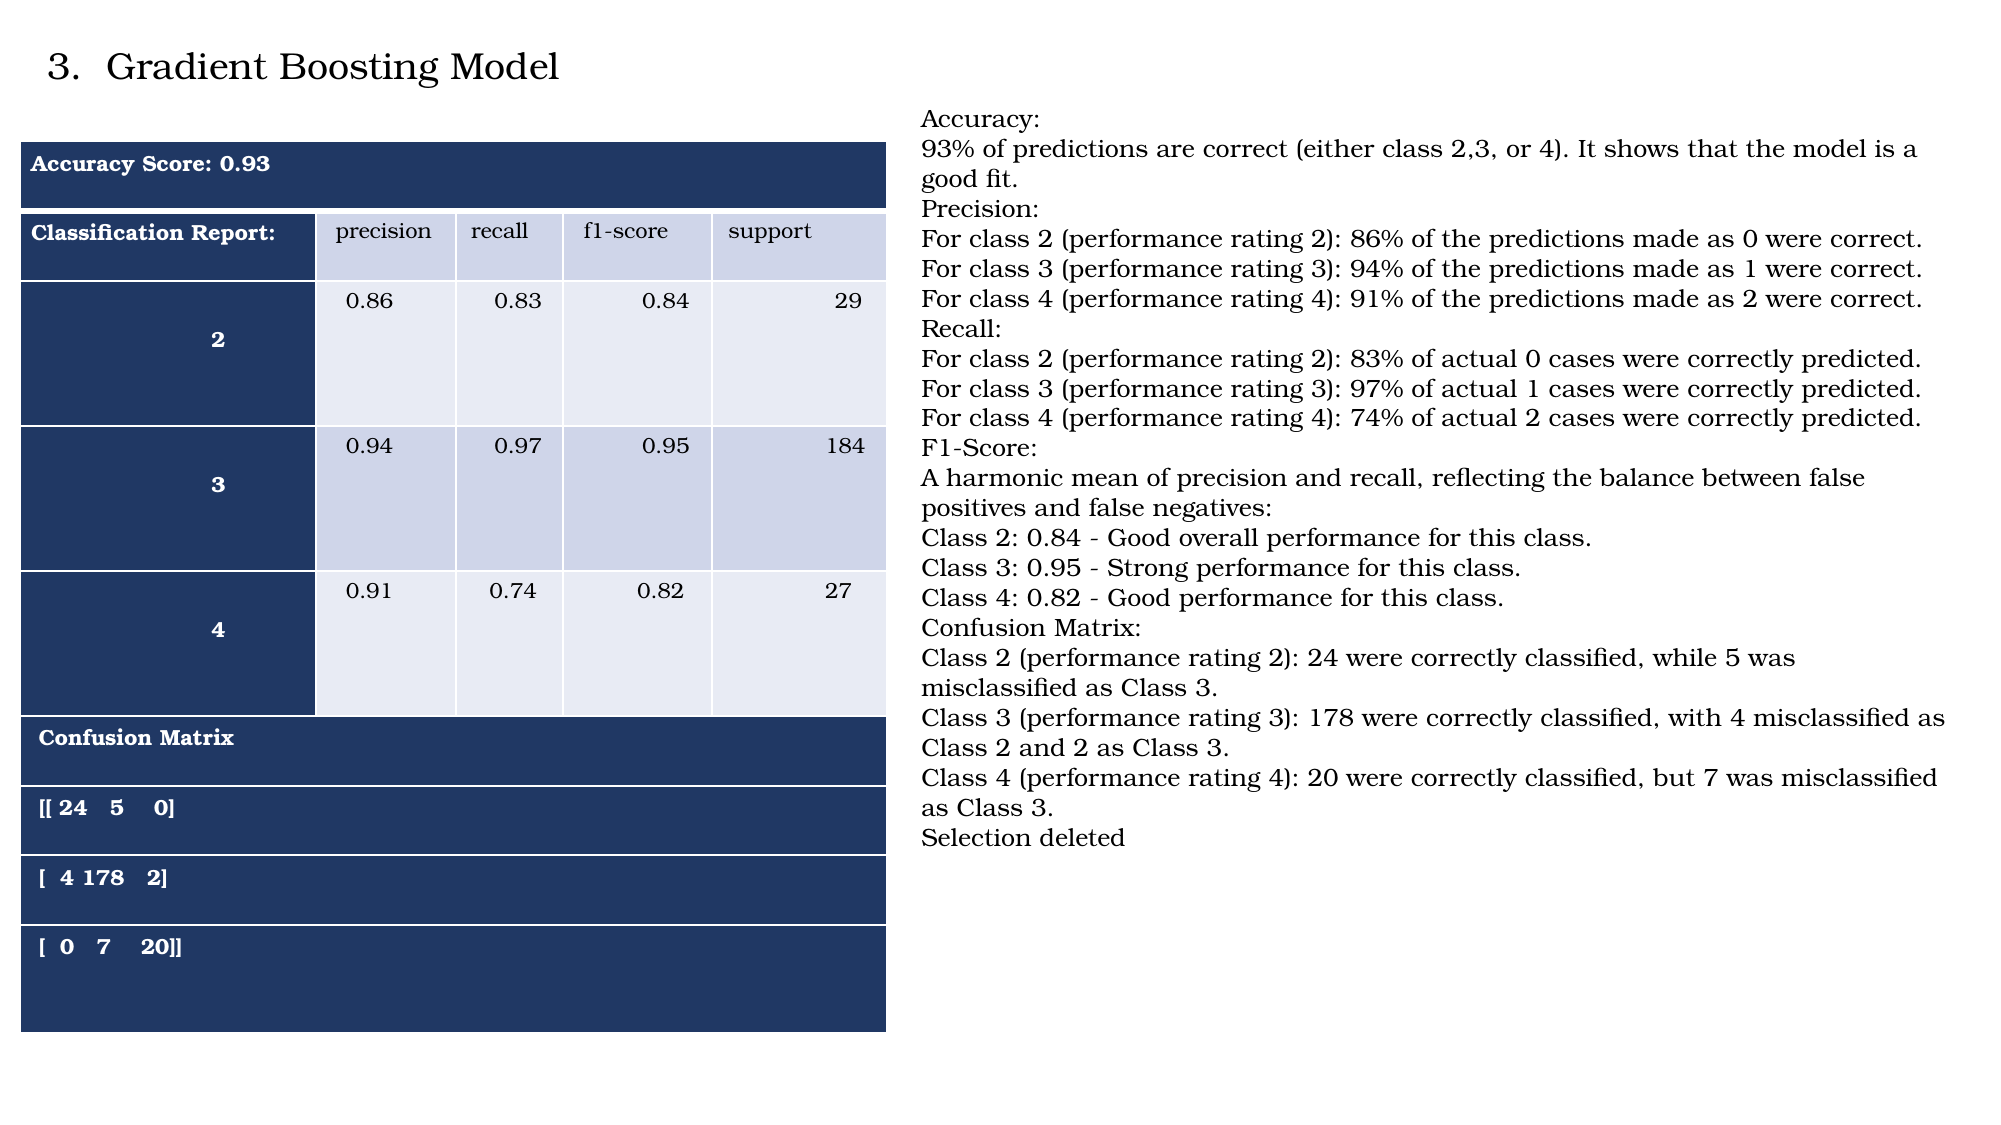

3.  Gradient Boosting Model
Accuracy:
93% of predictions are correct (either class 2,3, or 4). It shows that the model is a good fit.
Precision:
For class 2 (performance rating 2): 86% of the predictions made as 0 were correct.
For class 3 (performance rating 3): 94% of the predictions made as 1 were correct.
For class 4 (performance rating 4): 91% of the predictions made as 2 were correct.
Recall:
For class 2 (performance rating 2): 83% of actual 0 cases were correctly predicted.
For class 3 (performance rating 3): 97% of actual 1 cases were correctly predicted.
For class 4 (performance rating 4): 74% of actual 2 cases were correctly predicted.
F1-Score:
A harmonic mean of precision and recall, reflecting the balance between false positives and false negatives:
Class 2: 0.84 - Good overall performance for this class.
Class 3: 0.95 - Strong performance for this class.
Class 4: 0.82 - Good performance for this class.
Confusion Matrix:
Class 2 (performance rating 2): 24 were correctly classified, while 5 was misclassified as Class 3.
Class 3 (performance rating 3): 178 were correctly classified, with 4 misclassified as Class 2 and 2 as Class 3.
Class 4 (performance rating 4): 20 were correctly classified, but 7 was misclassified as Class 3.
Selection deleted
| Accuracy Score: 0.93 |  |  |  |  |
| --- | --- | --- | --- | --- |
| Classification Report: | precision | recall | f1-score | support |
| 2 | 0.86 | 0.83 | 0.84 | 29 |
| 3 | 0.94 | 0.97 | 0.95 | 184 |
| 4 | 0.91 | 0.74 | 0.82 | 27 |
| Confusion Matrix |  |  |  |  |
| [[ 24 5 0] |  |  |  |  |
| [ 4 178 2] |  |  |  |  |
| [ 0 7 20]] |  |  |  |  |